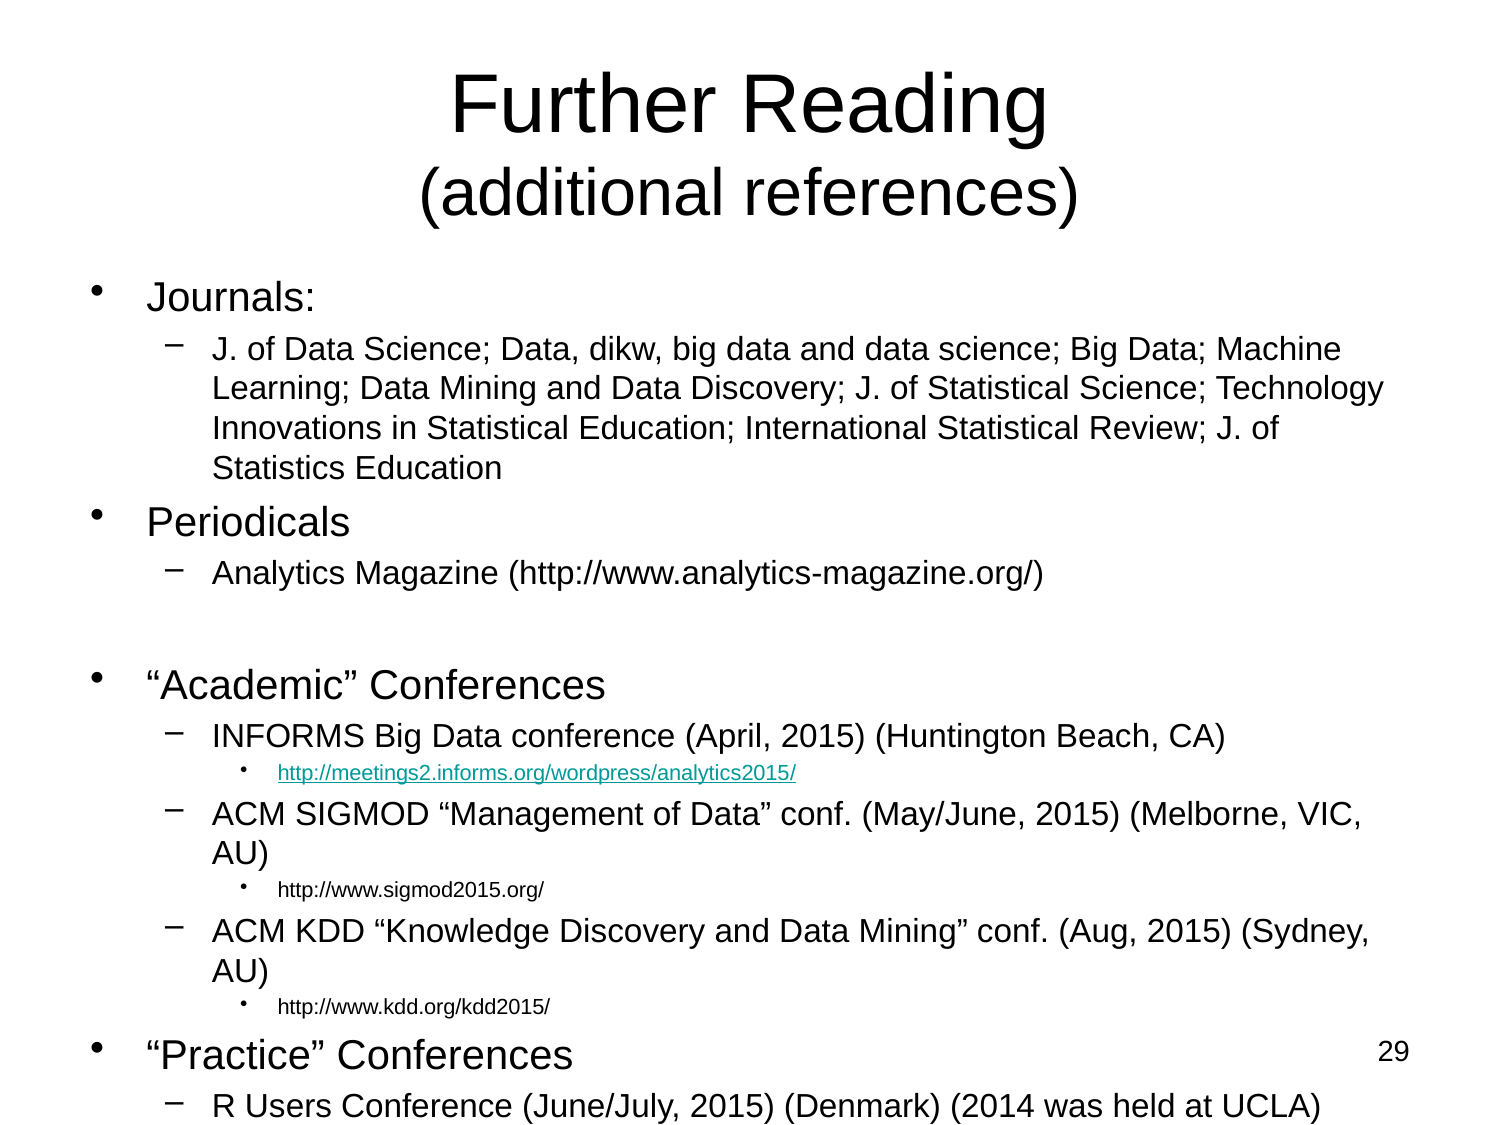

# Further Reading (additional references)
Journals:
J. of Data Science; Data, dikw, big data and data science; Big Data; Machine Learning; Data Mining and Data Discovery; J. of Statistical Science; Technology Innovations in Statistical Education; International Statistical Review; J. of Statistics Education
Periodicals
Analytics Magazine (http://www.analytics-magazine.org/)

“Academic” Conferences
INFORMS Big Data conference (April, 2015) (Huntington Beach, CA)
http://meetings2.informs.org/wordpress/analytics2015/
ACM SIGMOD “Management of Data” conf. (May/June, 2015) (Melborne, VIC, AU)
http://www.sigmod2015.org/
ACM KDD “Knowledge Discovery and Data Mining” conf. (Aug, 2015) (Sydney, AU)
http://www.kdd.org/kdd2015/
“Practice” Conferences
R Users Conference (June/July, 2015) (Denmark) (2014 was held at UCLA)
R in Finance 2015; PythonQuants Conference 2014; SciPy 2015; JuliaCon 2015
29